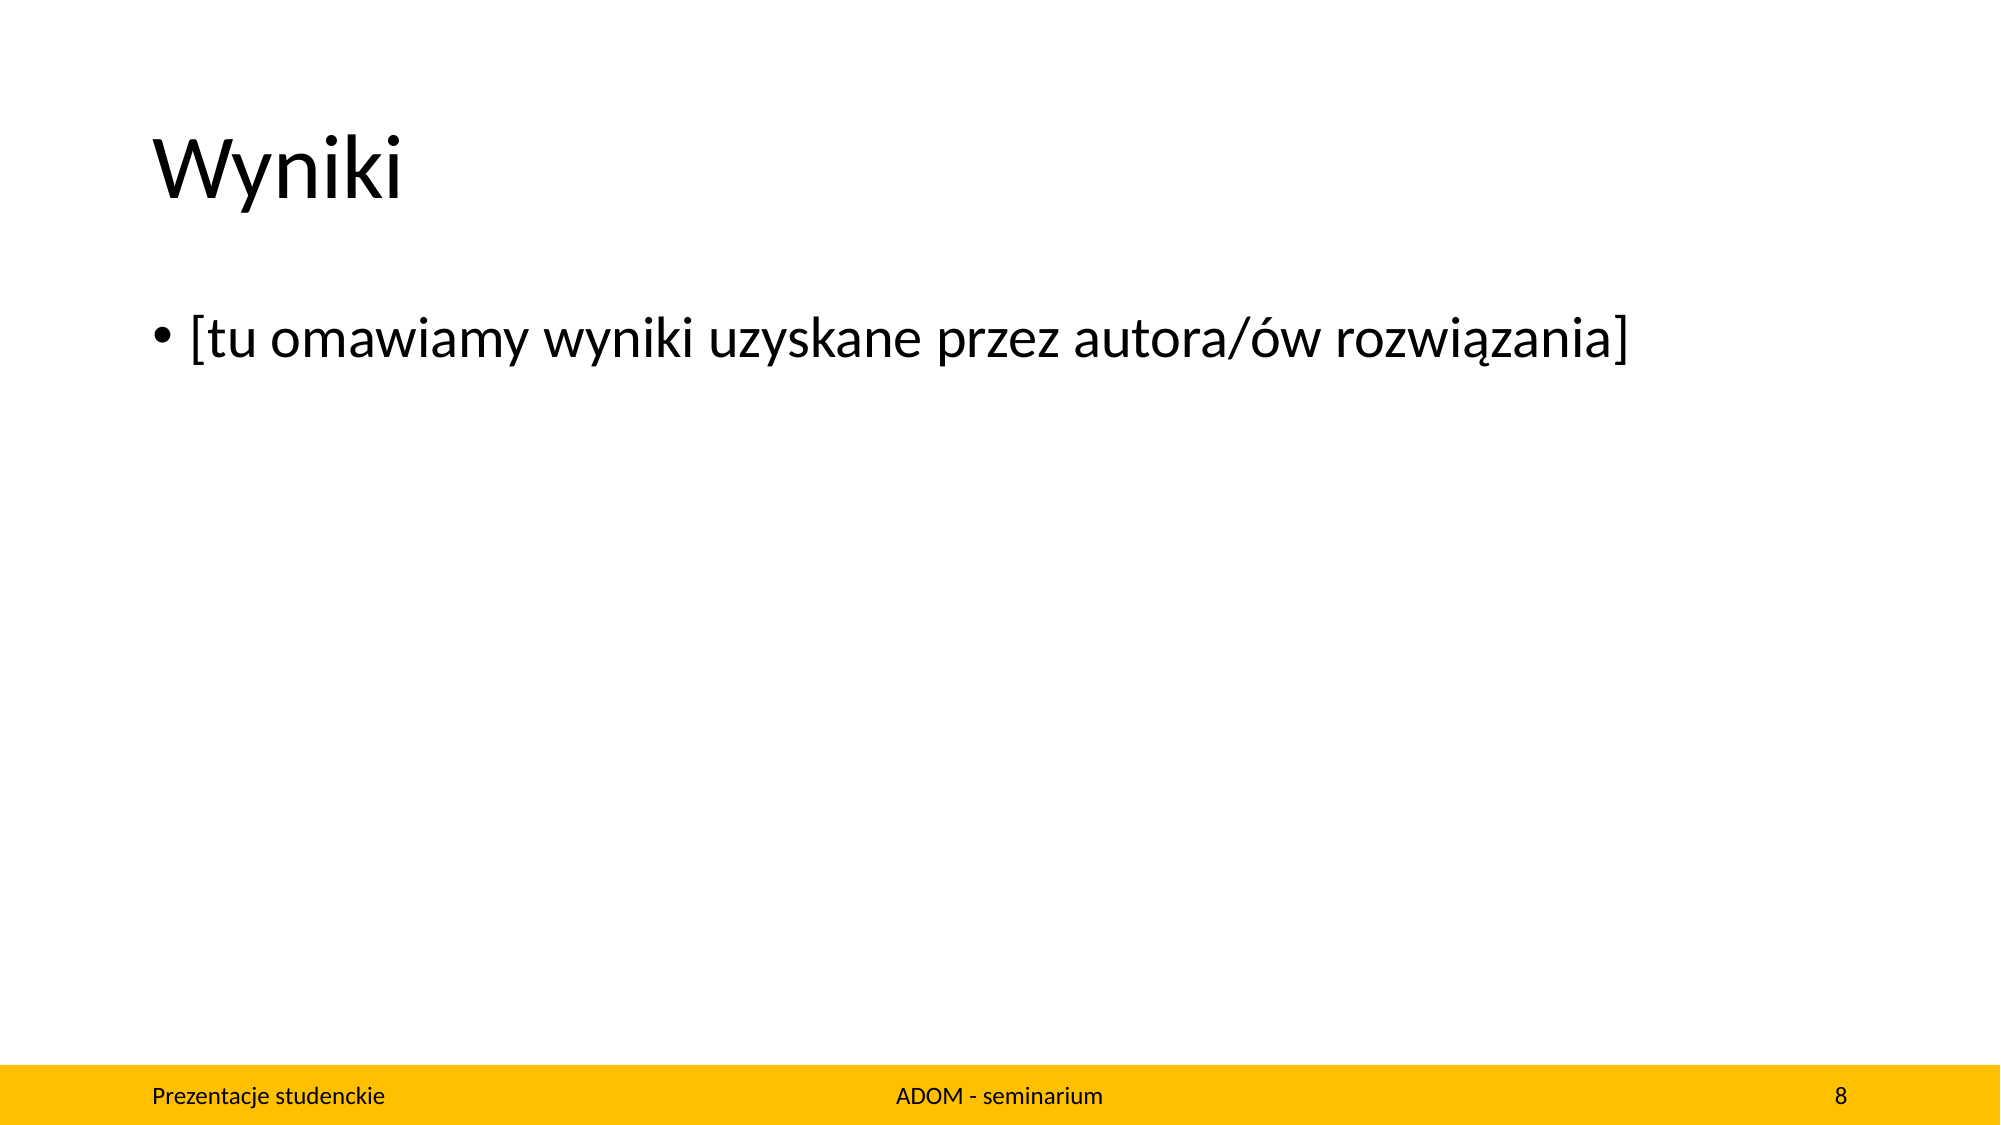

# Wyniki
[tu omawiamy wyniki uzyskane przez autora/ów rozwiązania]
Prezentacje studenckie
ADOM - seminarium
8